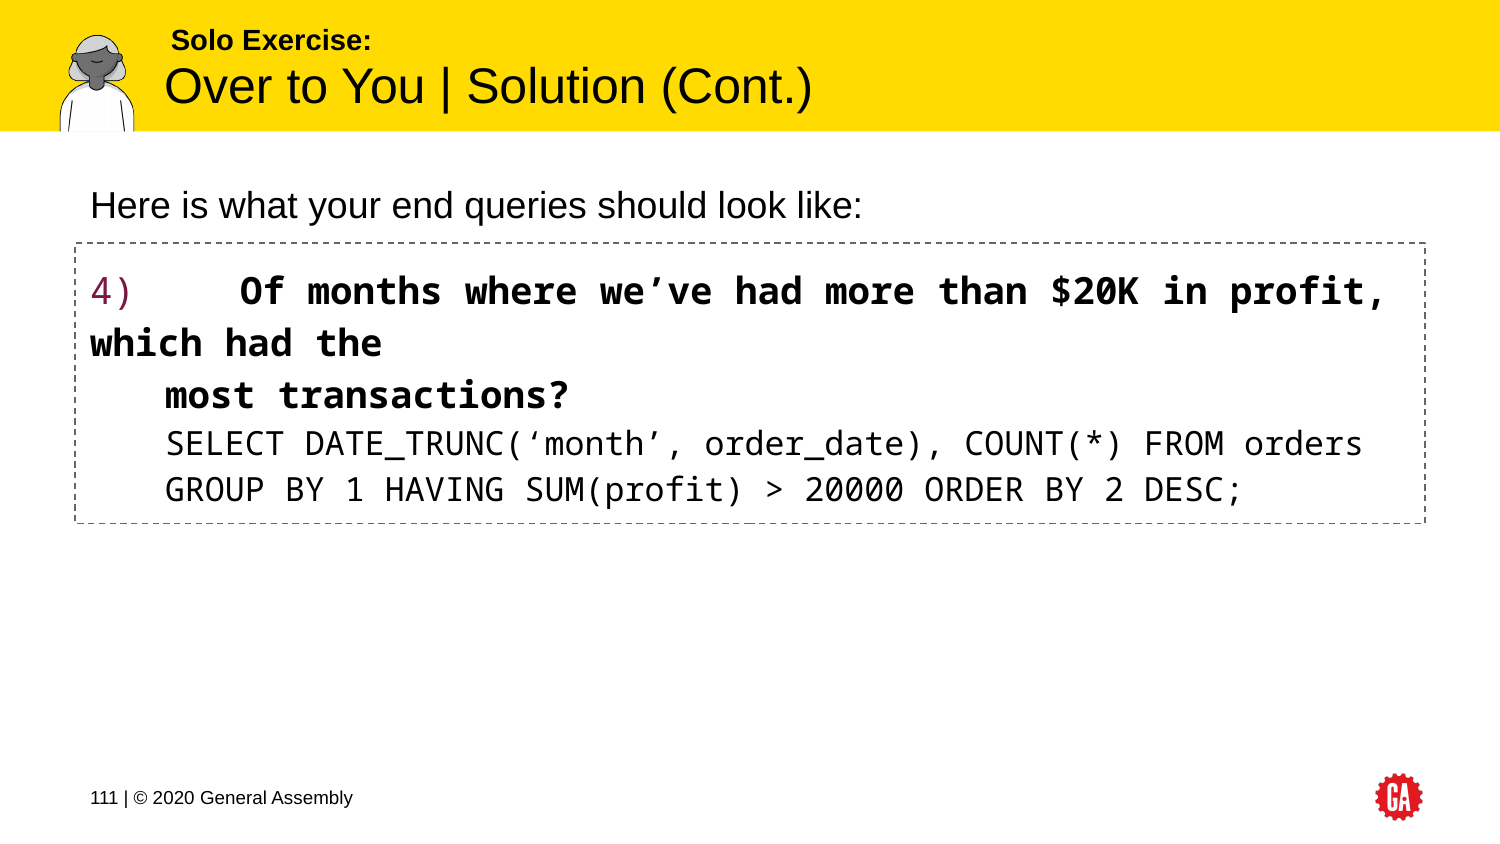

# Over to You | Solution (Cont.)
Here is what your end queries should look like:
was our most profitable month in 2020?
4)	Of months where we’ve had more than $20K in profit, which had the
most transactions?
SELECT DATE_TRUNC(‘month’, order_date), COUNT(*) FROM orders GROUP BY 1 HAVING SUM(profit) > 20000 ORDER BY 2 DESC;
111 | © 2020 General Assembly
111